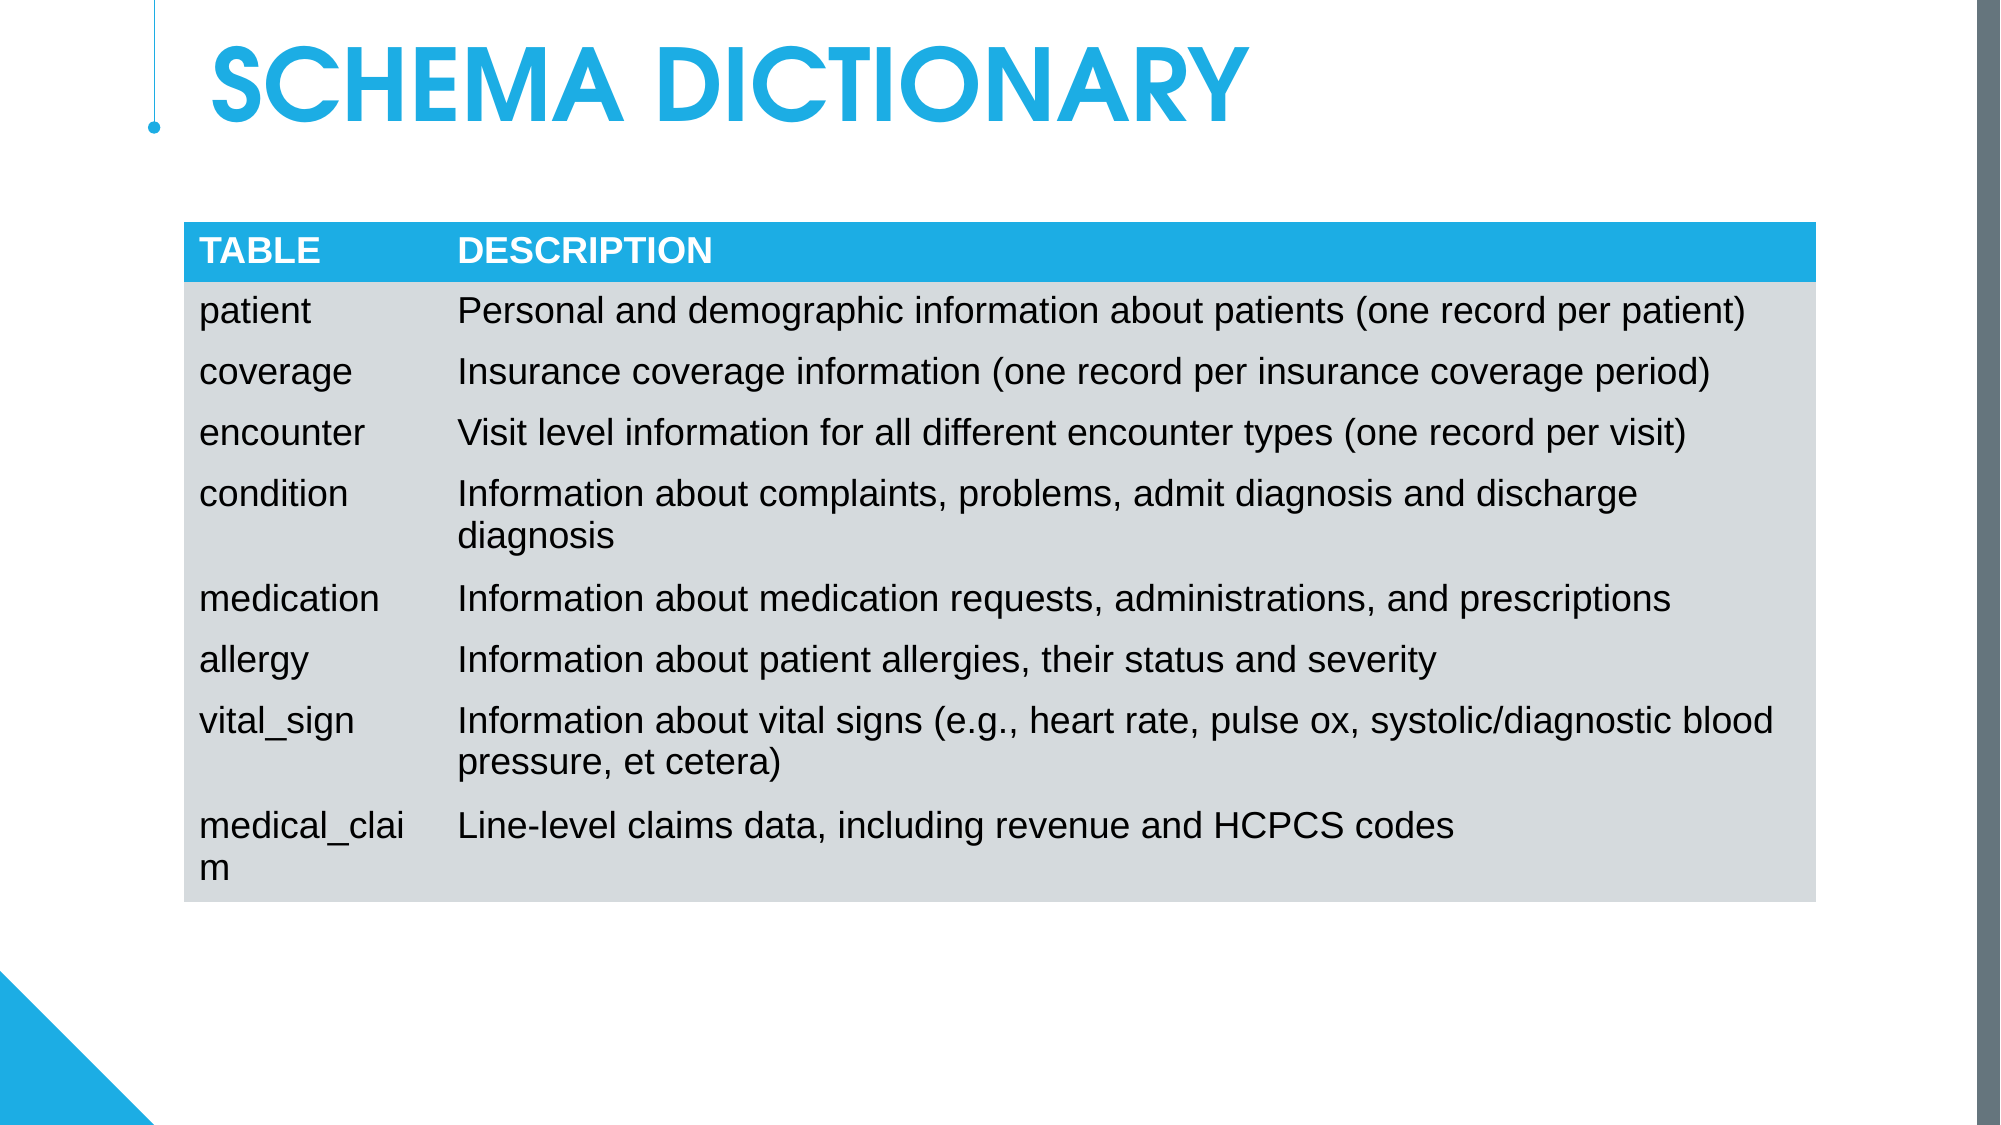

SCHEMA DICTIONARY
| TABLE | DESCRIPTION |
| --- | --- |
| patient | Personal and demographic information about patients (one record per patient) |
| coverage | Insurance coverage information (one record per insurance coverage period) |
| encounter | Visit level information for all different encounter types (one record per visit) |
| condition | Information about complaints, problems, admit diagnosis and discharge diagnosis |
| medication | Information about medication requests, administrations, and prescriptions |
| allergy | Information about patient allergies, their status and severity |
| vital\_sign | Information about vital signs (e.g., heart rate, pulse ox, systolic/diagnostic blood pressure, et cetera) |
| medical\_claim | Line-level claims data, including revenue and HCPCS codes |